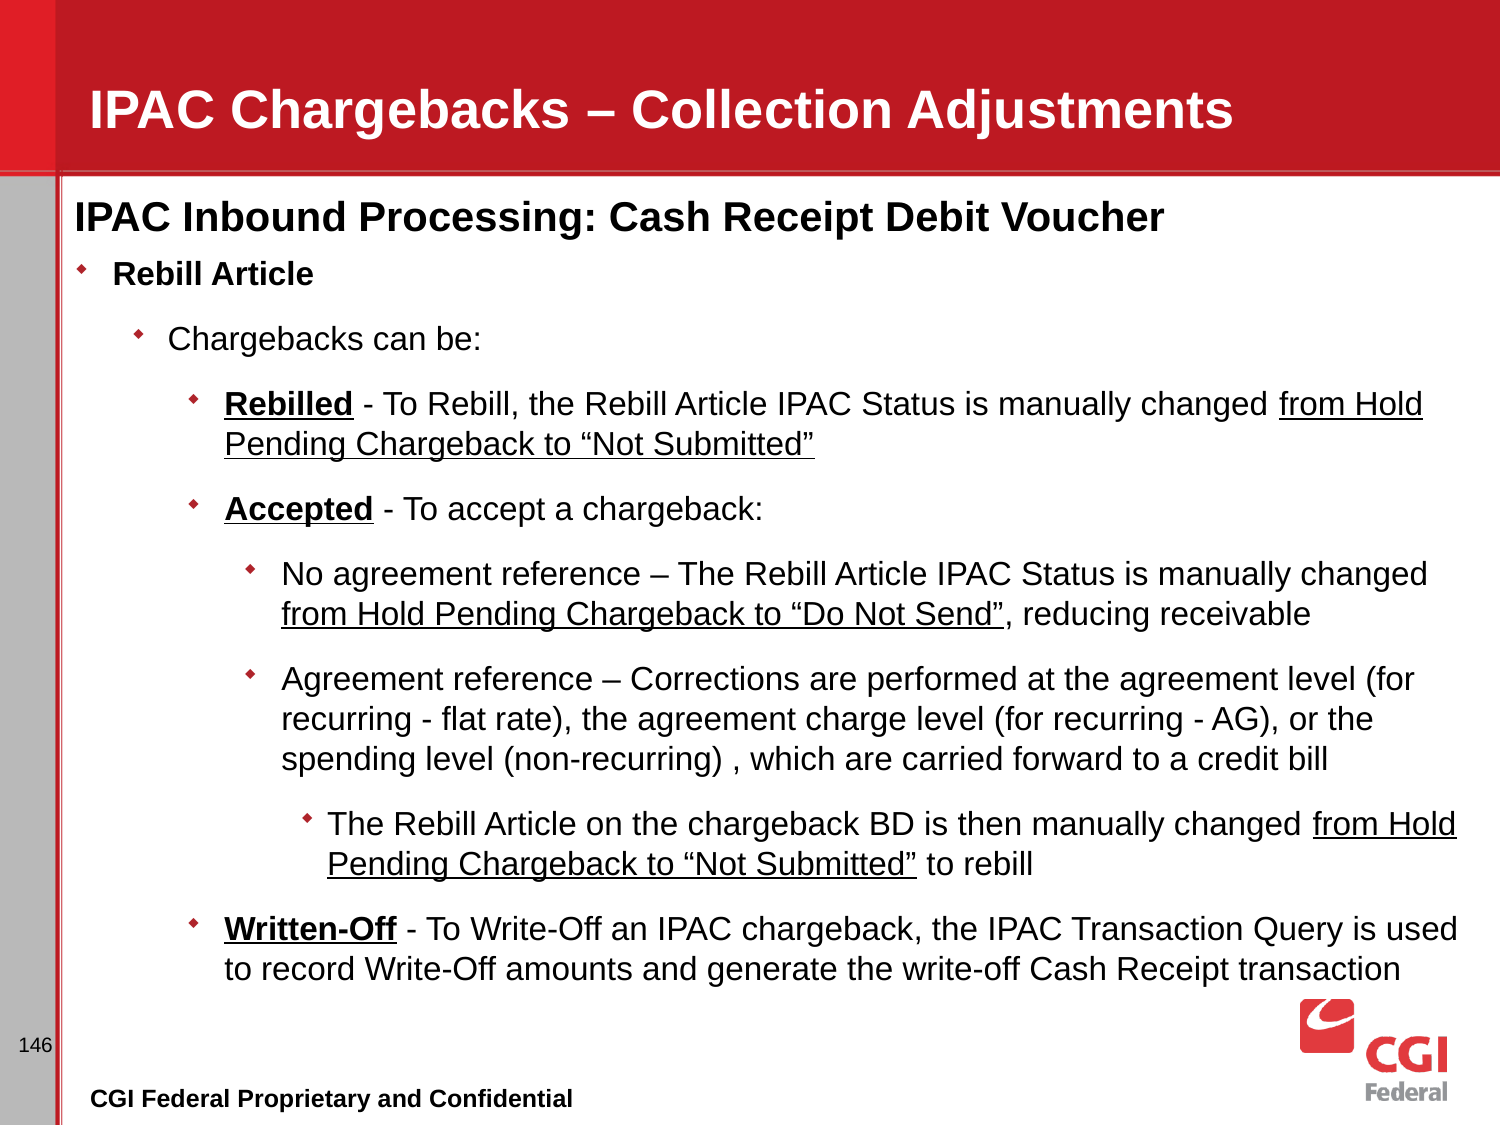

# IPAC Chargebacks – Collection Adjustments
IPAC Inbound Processing: Cash Receipt Debit Voucher
Rebill Article
Chargebacks can be:
Rebilled - To Rebill, the Rebill Article IPAC Status is manually changed from Hold Pending Chargeback to “Not Submitted”
Accepted - To accept a chargeback:
No agreement reference – The Rebill Article IPAC Status is manually changed from Hold Pending Chargeback to “Do Not Send”, reducing receivable
Agreement reference – Corrections are performed at the agreement level (for recurring - flat rate), the agreement charge level (for recurring - AG), or the spending level (non-recurring) , which are carried forward to a credit bill
The Rebill Article on the chargeback BD is then manually changed from Hold Pending Chargeback to “Not Submitted” to rebill
Written-Off - To Write-Off an IPAC chargeback, the IPAC Transaction Query is used to record Write-Off amounts and generate the write-off Cash Receipt transaction

146
CGI Federal Proprietary and Confidential